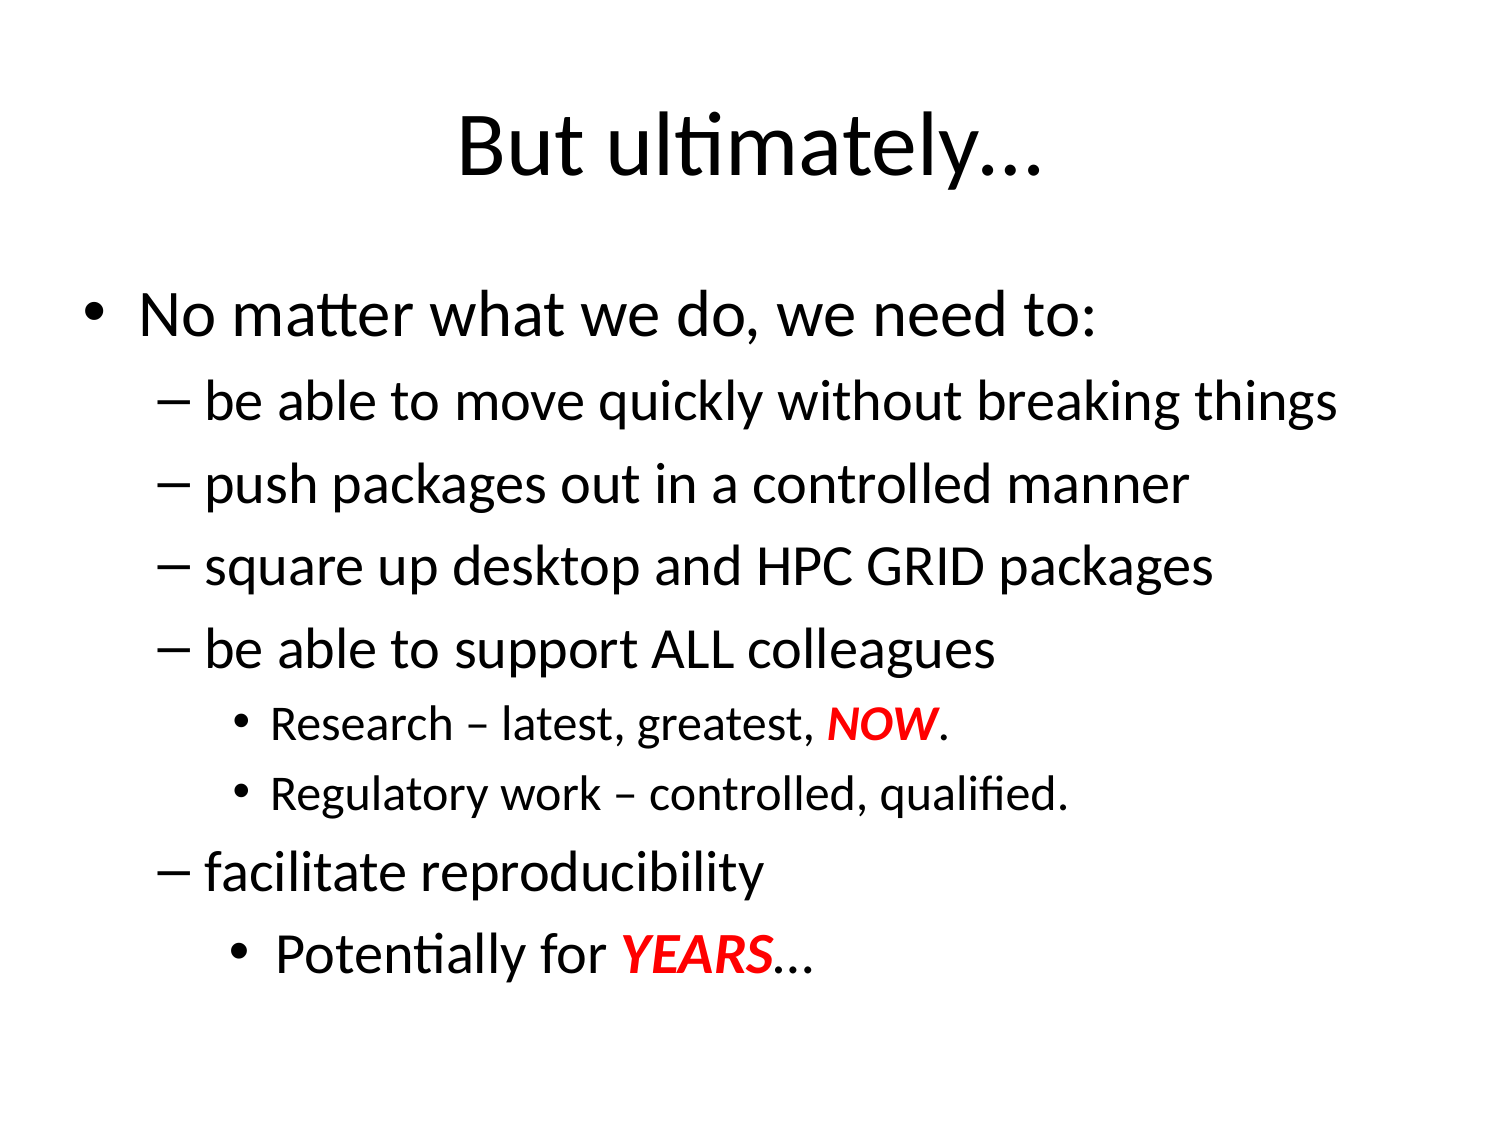

# But ultimately…
No matter what we do, we need to:
be able to move quickly without breaking things
push packages out in a controlled manner
square up desktop and HPC GRID packages
be able to support ALL colleagues
Research – latest, greatest, NOW.
Regulatory work – controlled, qualified.
facilitate reproducibility
Potentially for YEARS…